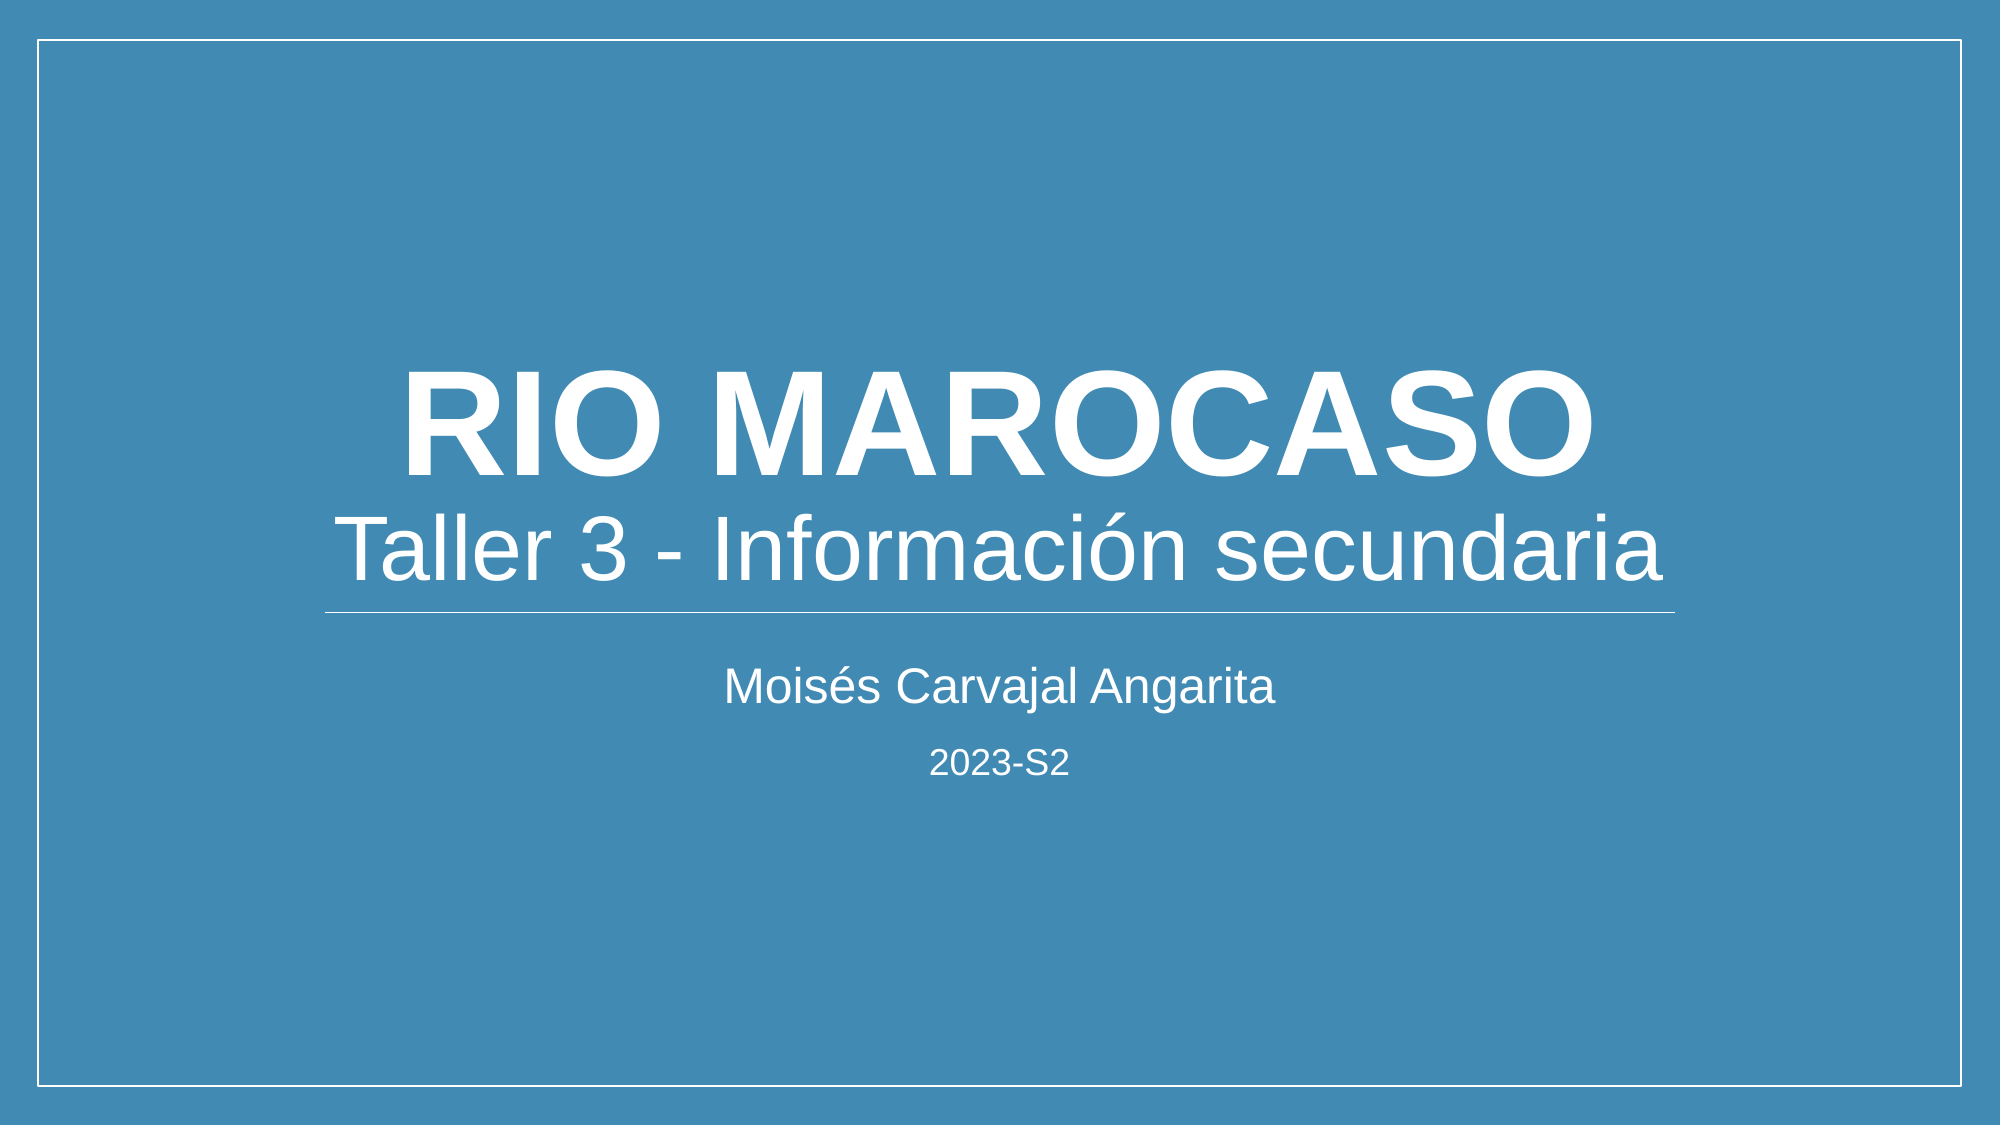

# Rio marocaso Taller 3 - Información secundaria
Moisés Carvajal Angarita
2023-S2